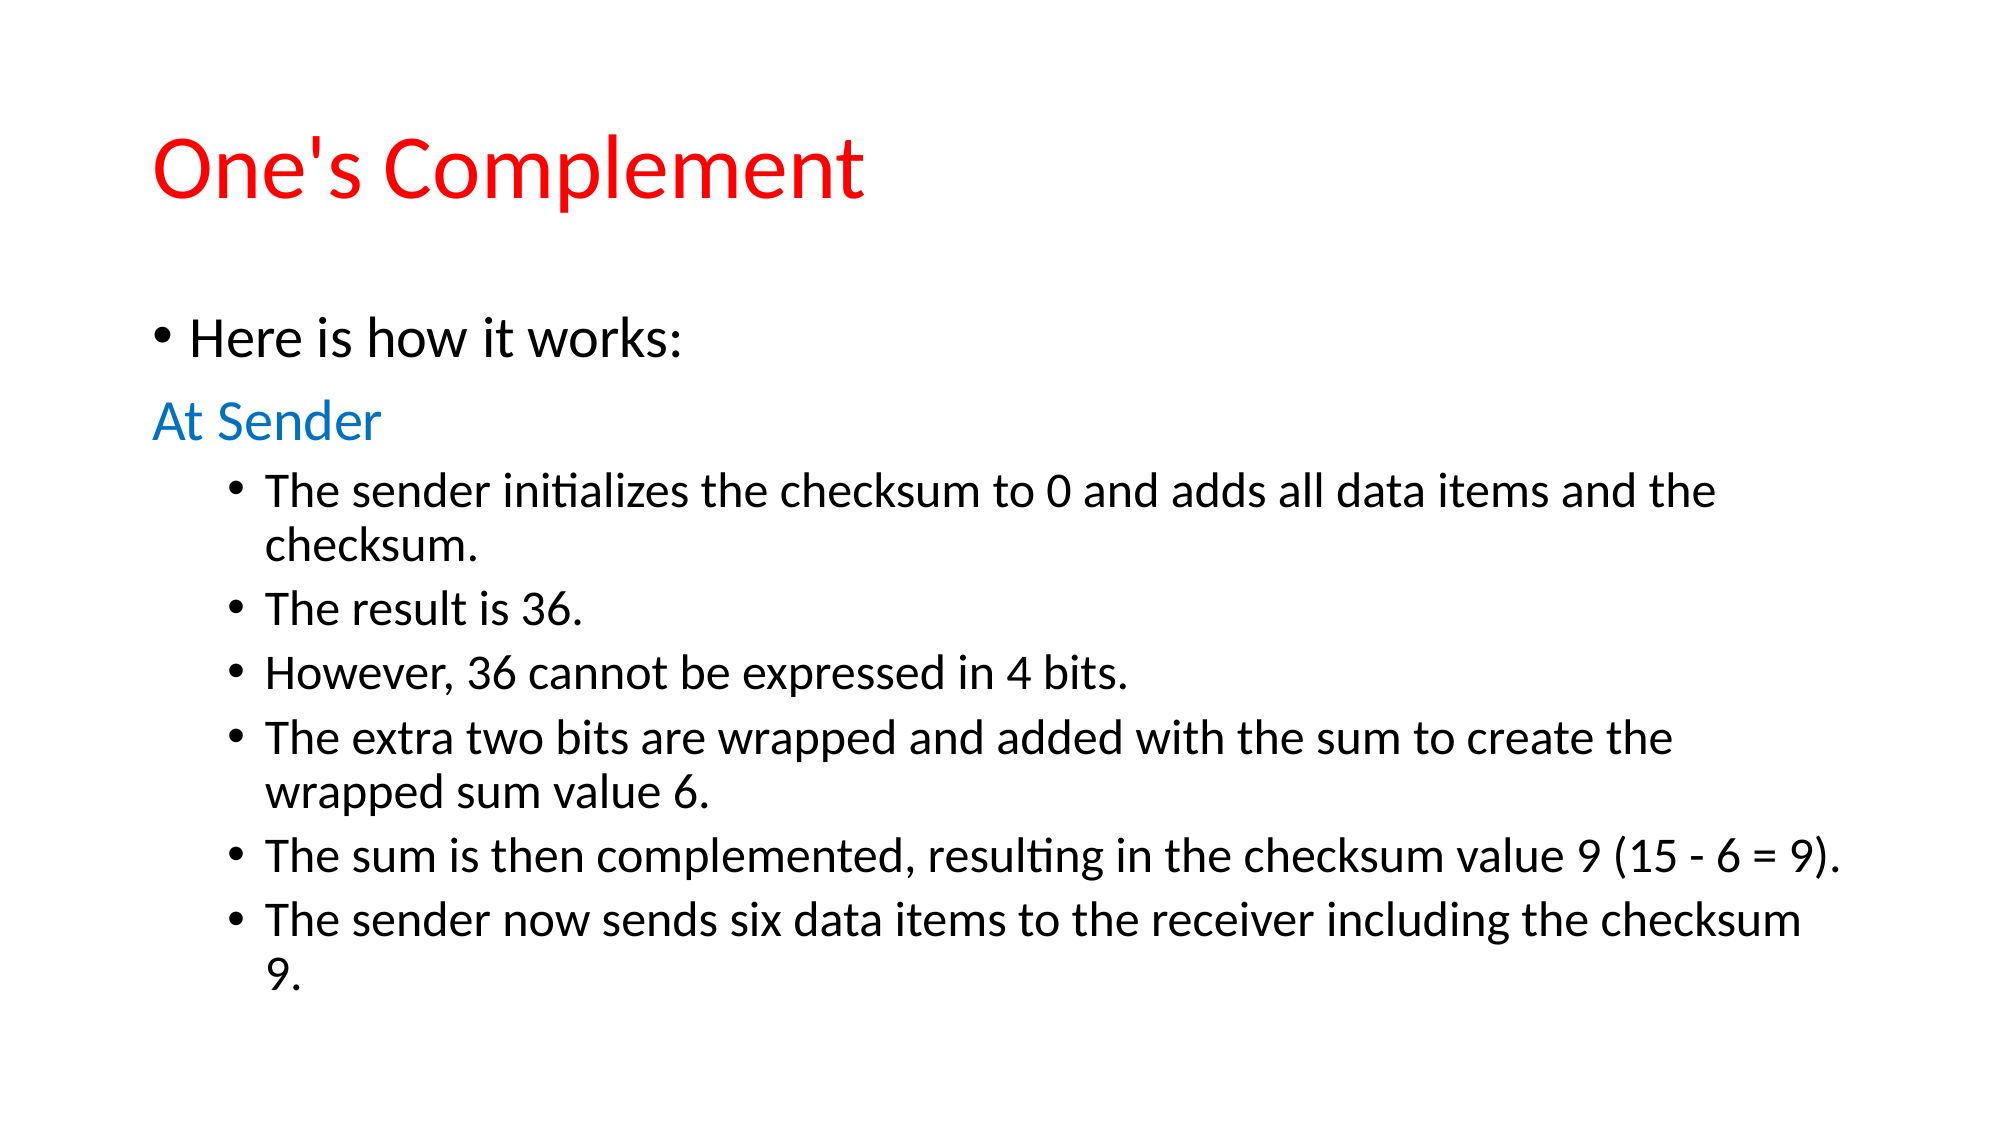

# One's Complement
Here is how it works:
At Sender
The sender initializes the checksum to 0 and adds all data items and the checksum.
The result is 36.
However, 36 cannot be expressed in 4 bits.
The extra two bits are wrapped and added with the sum to create the wrapped sum value 6.
The sum is then complemented, resulting in the checksum value 9 (15 - 6 = 9).
The sender now sends six data items to the receiver including the checksum 9.